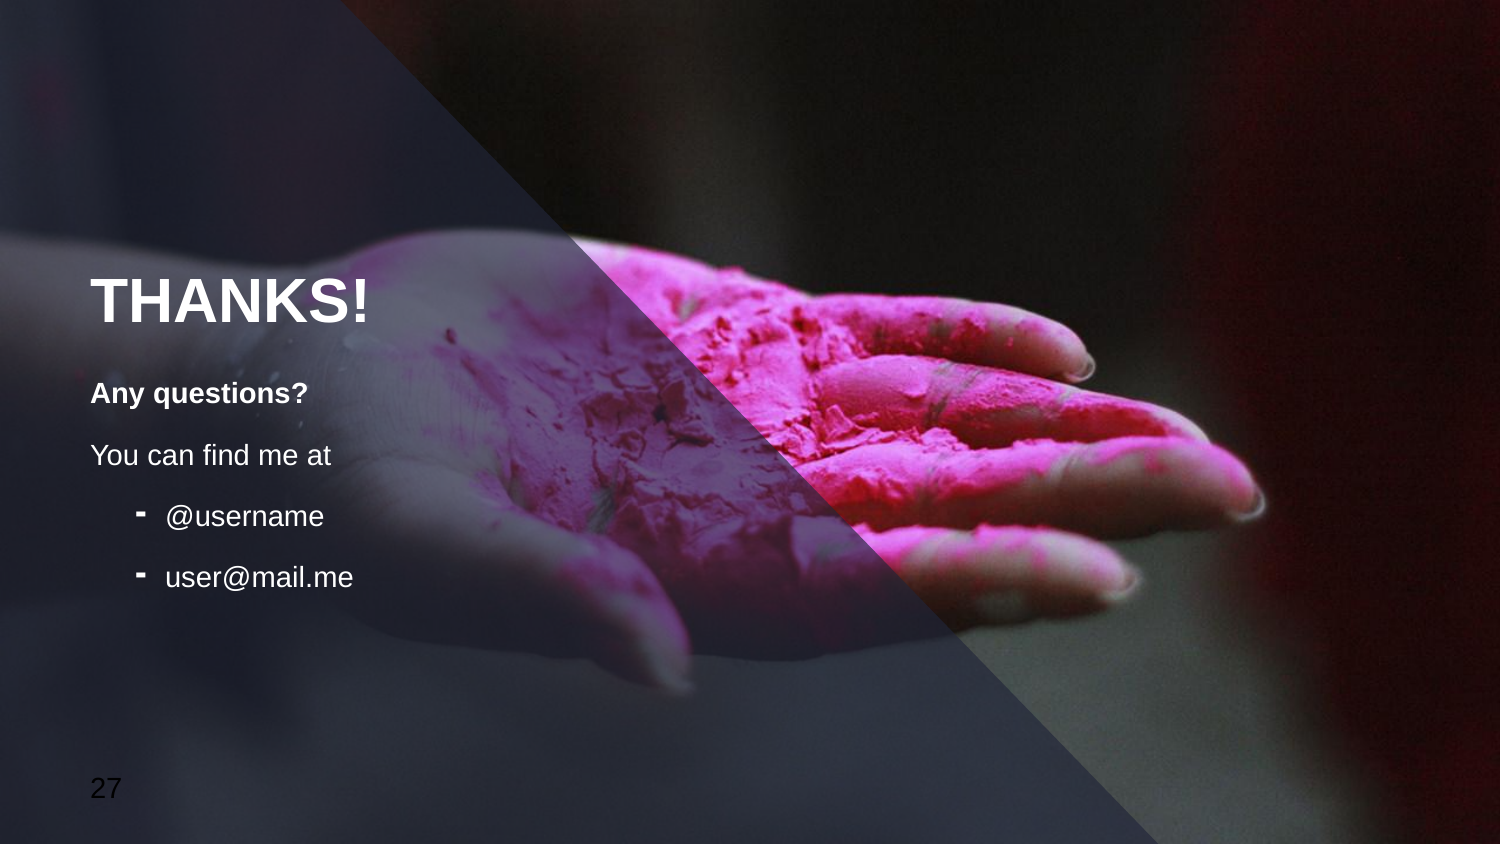

THANKS!
Any questions?
You can find me at
@username
user@mail.me
27